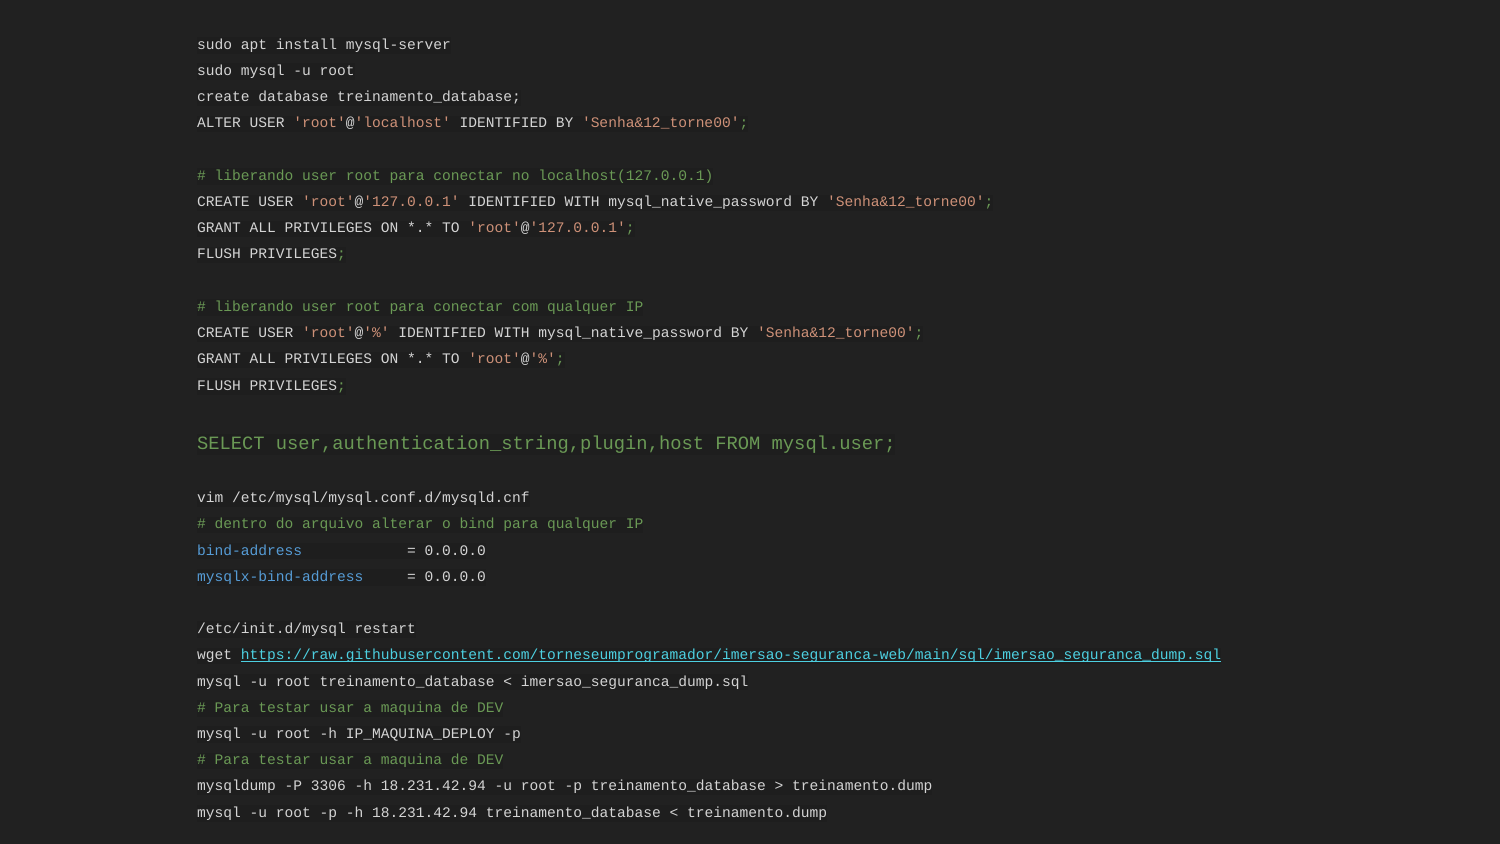

sudo apt install mysql-server
sudo mysql -u root
create database treinamento_database;
ALTER USER 'root'@'localhost' IDENTIFIED BY 'Senha&12_torne00';

# liberando user root para conectar no localhost(127.0.0.1)
CREATE USER 'root'@'127.0.0.1' IDENTIFIED WITH mysql_native_password BY 'Senha&12_torne00';
GRANT ALL PRIVILEGES ON *.* TO 'root'@'127.0.0.1';
FLUSH PRIVILEGES;

# liberando user root para conectar com qualquer IP
CREATE USER 'root'@'%' IDENTIFIED WITH mysql_native_password BY 'Senha&12_torne00';
GRANT ALL PRIVILEGES ON *.* TO 'root'@'%';
FLUSH PRIVILEGES;

SELECT user,authentication_string,plugin,host FROM mysql.user;

vim /etc/mysql/mysql.conf.d/mysqld.cnf
# dentro do arquivo alterar o bind para qualquer IP
bind-address            = 0.0.0.0
mysqlx-bind-address     = 0.0.0.0
/etc/init.d/mysql restart
wget https://raw.githubusercontent.com/torneseumprogramador/imersao-seguranca-web/main/sql/imersao_seguranca_dump.sql
mysql -u root treinamento_database < imersao_seguranca_dump.sql
# Para testar usar a maquina de DEV mysql -u root -h IP_MAQUINA_DEPLOY -p
# Para testar usar a maquina de DEV
mysqldump -P 3306 -h 18.231.42.94 -u root -p treinamento_database > treinamento.dump
mysql -u root -p -h 18.231.42.94 treinamento_database < treinamento.dump